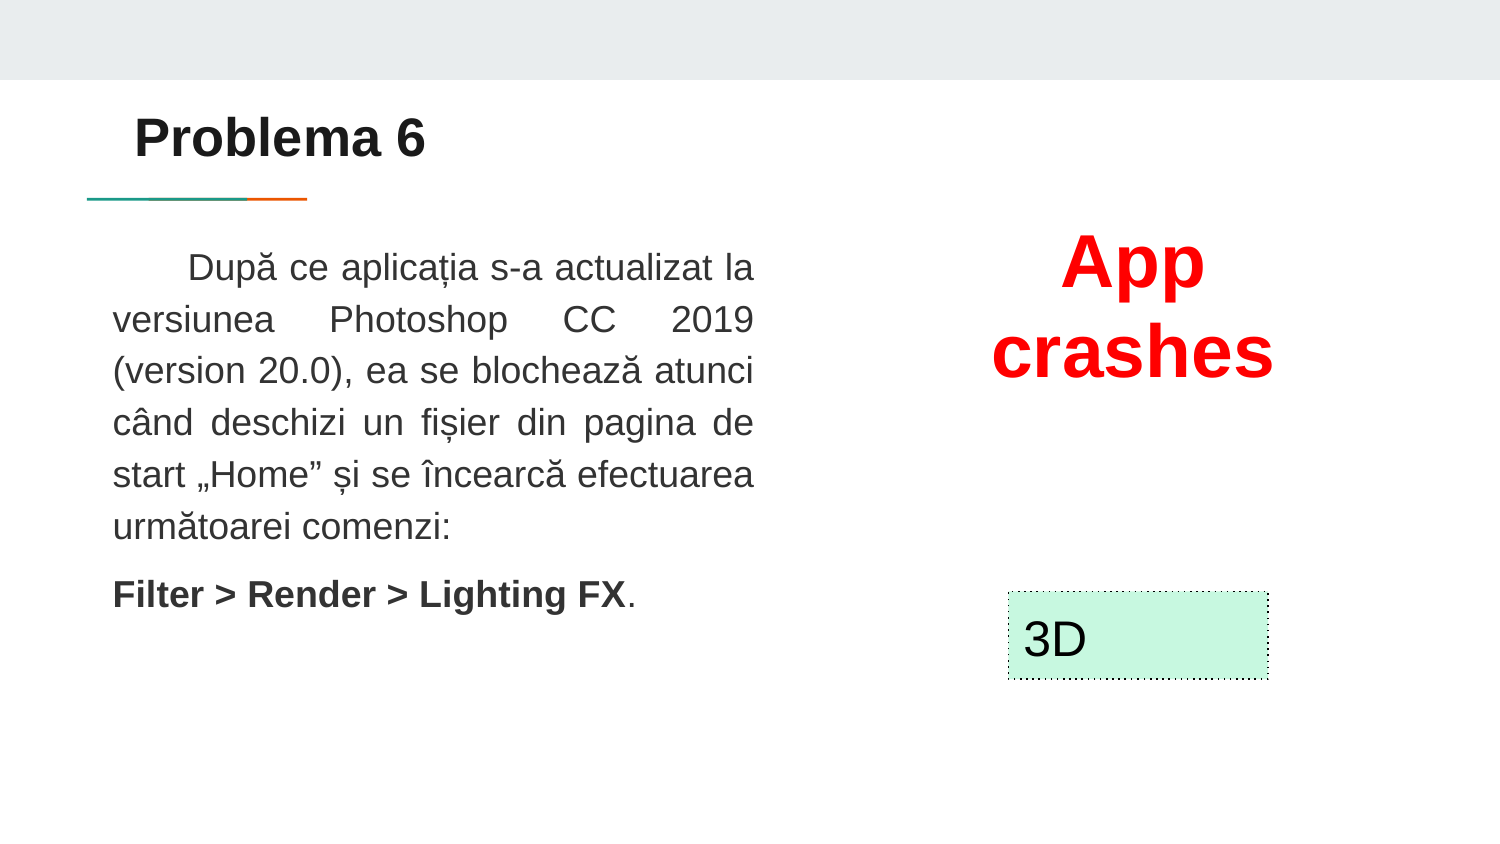

# Problema 6
App crashes
După ce aplicația s-a actualizat la versiunea Photoshop CC 2019 (version 20.0), ea se blochează atunci când deschizi un fișier din pagina de start „Home” și se încearcă efectuarea următoarei comenzi:
Filter > Render > Lighting FX.

3D